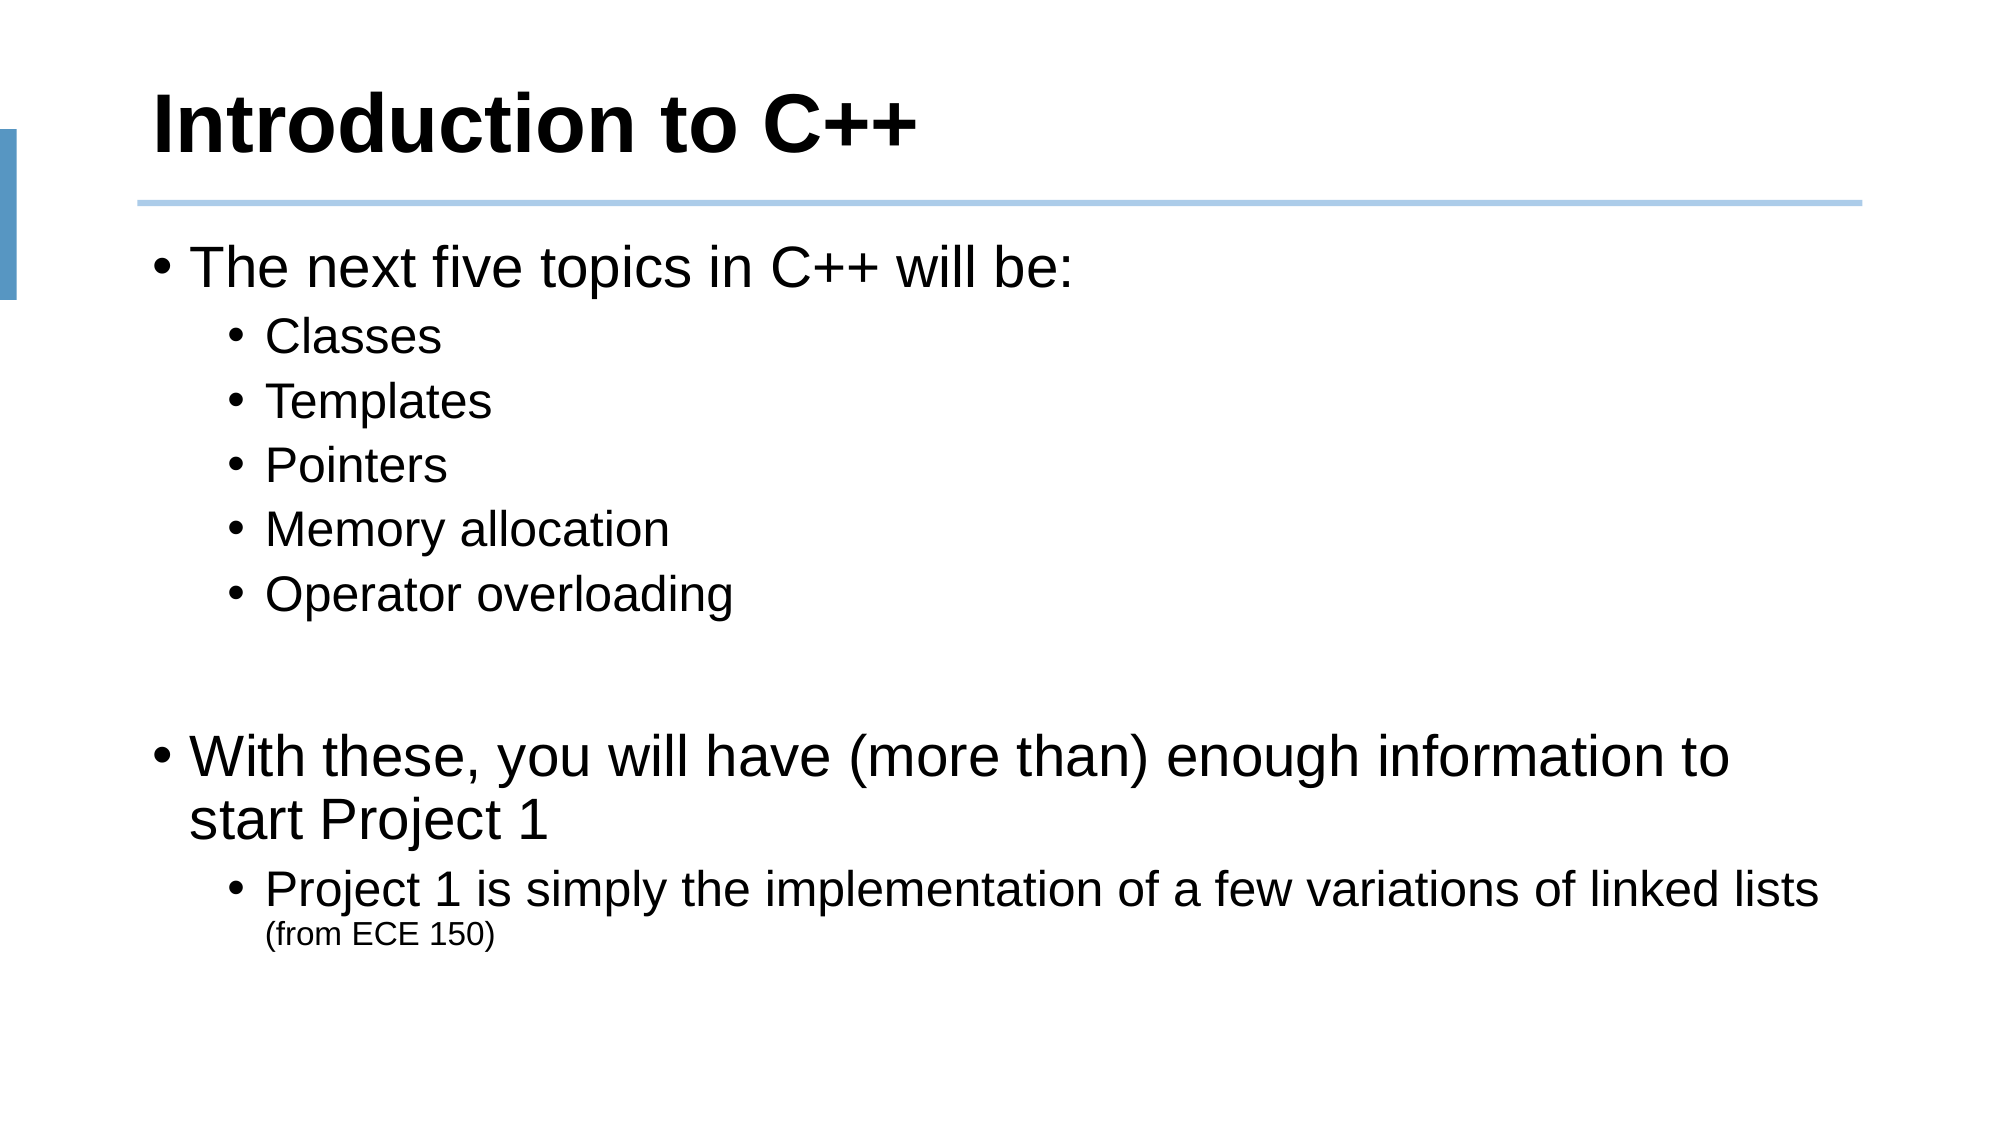

# Introduction to C++
The next five topics in C++ will be:
Classes
Templates
Pointers
Memory allocation
Operator overloading

With these, you will have (more than) enough information to start Project 1
Project 1 is simply the implementation of a few variations of linked lists (from ECE 150)